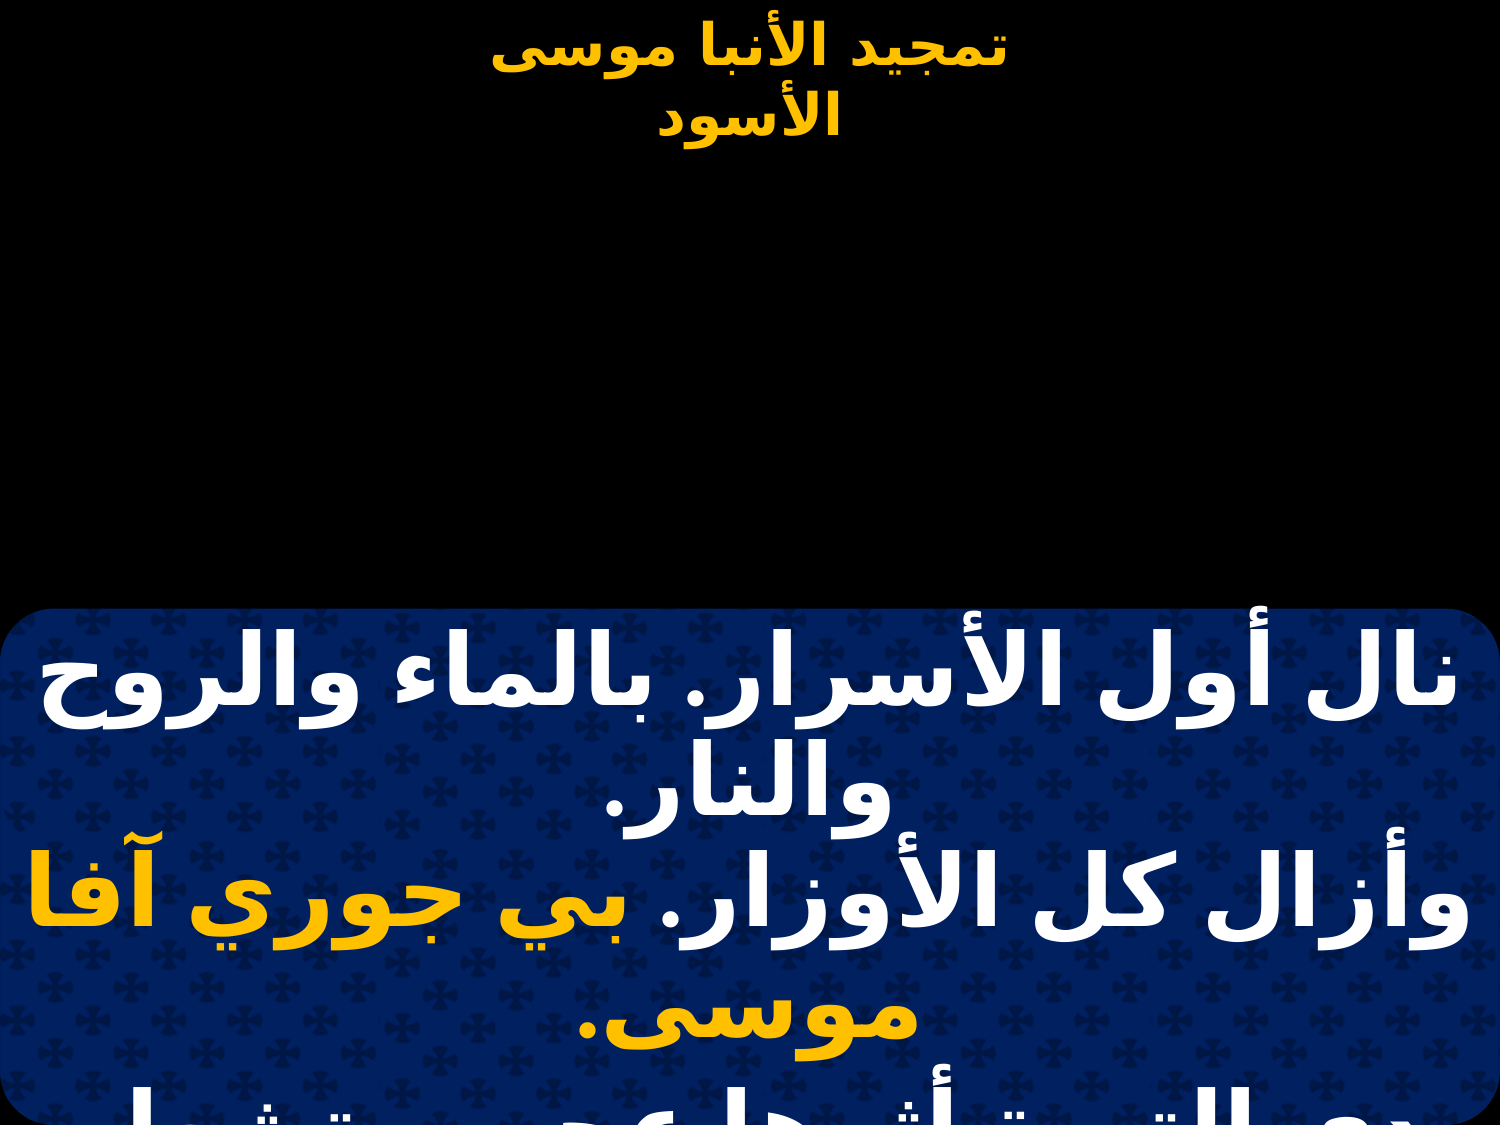

#
| نال أول الأسرار. بالماء والروح والنار. وأزال كل الأوزار. بي جوري آفا موسى. |
| --- |
| دي التوبة أثرها عجيب. تشعل في القلب لهيب. والشارد يبقى قريب. بي جوري آفا موسى. |